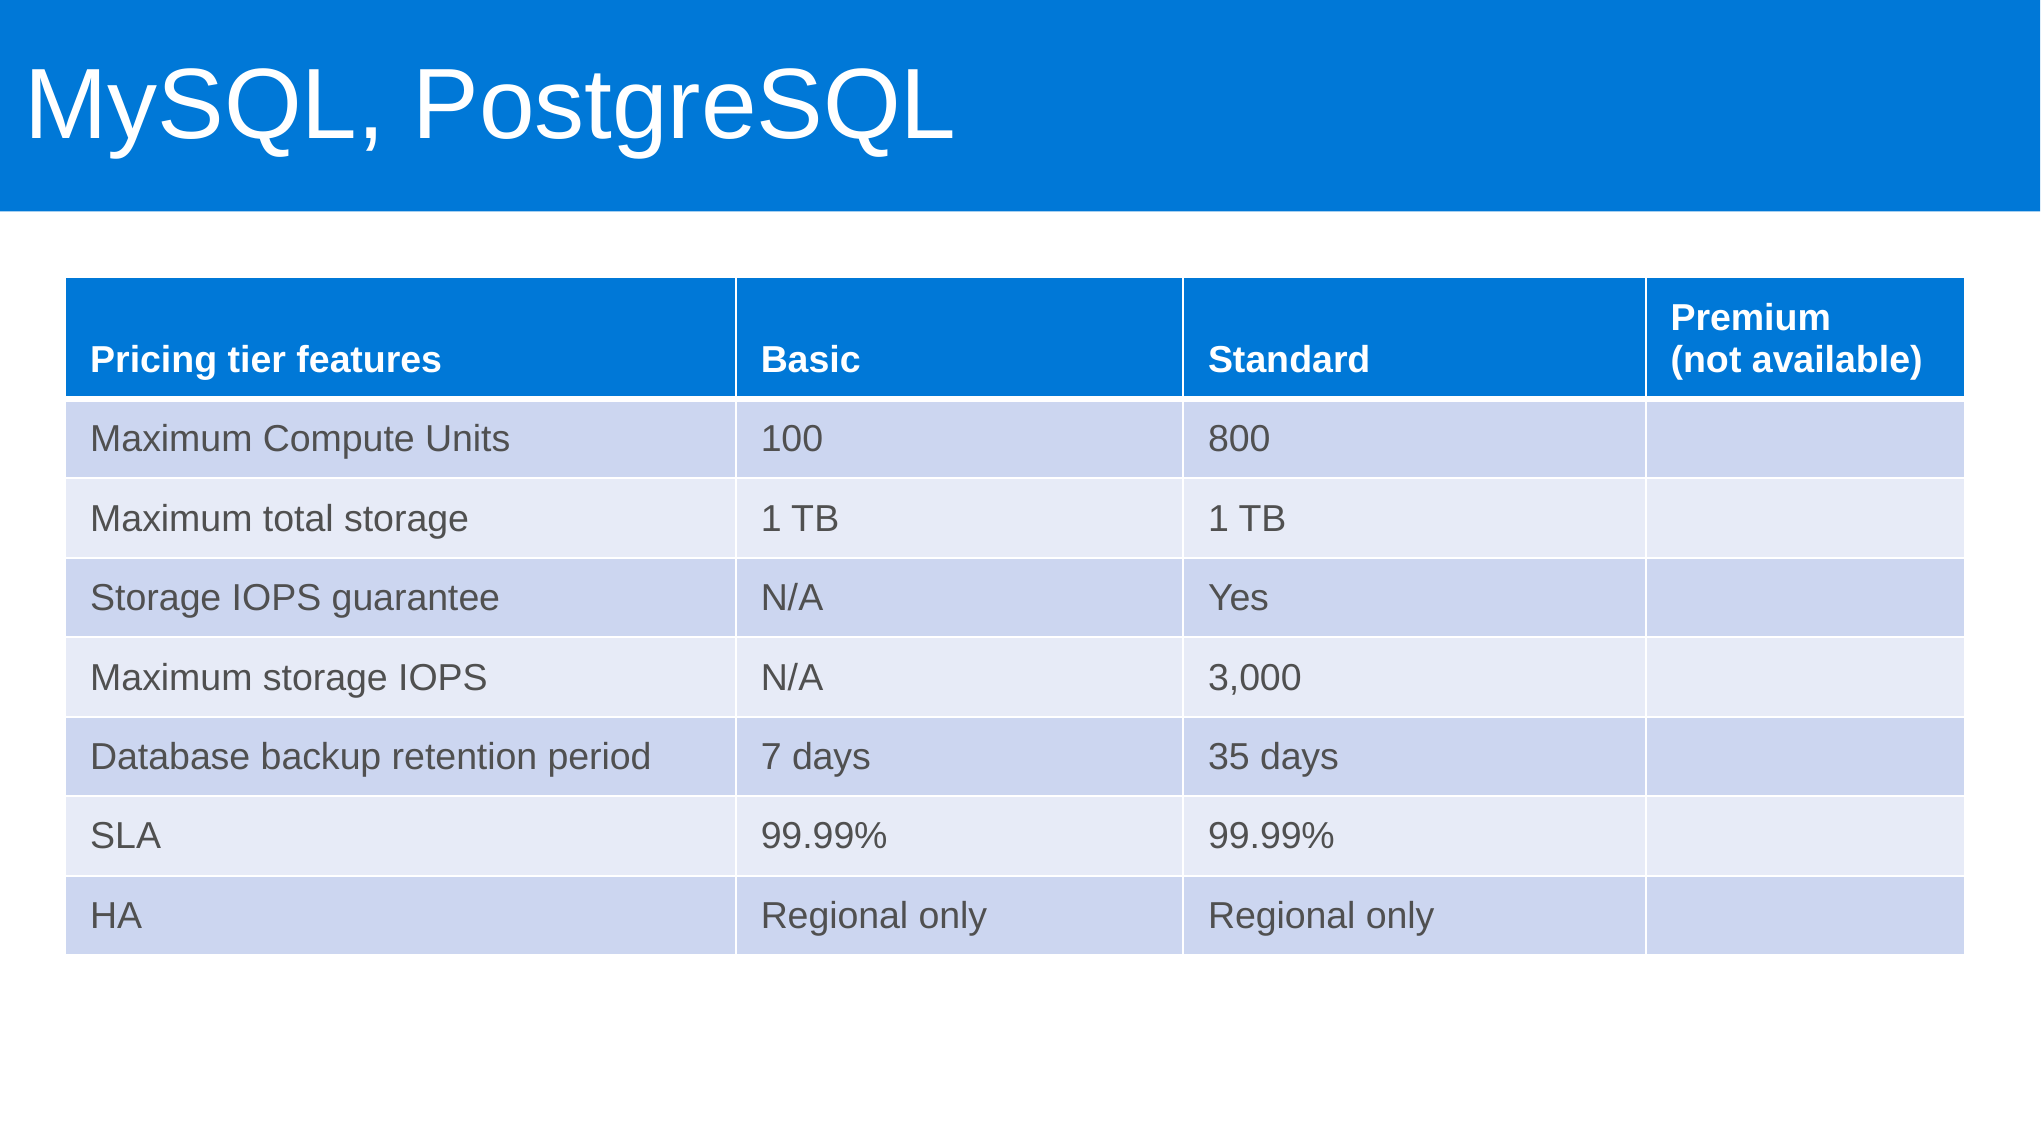

MySQL, PostgreSQL
| Pricing tier features | Basic | Standard | Premium (not available) |
| --- | --- | --- | --- |
| Maximum Compute Units | 100 | 800 |  |
| Maximum total storage | 1 TB | 1 TB |  |
| Storage IOPS guarantee | N/A | Yes |  |
| Maximum storage IOPS | N/A | 3,000 |  |
| Database backup retention period | 7 days | 35 days |  |
| SLA | 99.99% | 99.99% |  |
| HA | Regional only | Regional only |  |